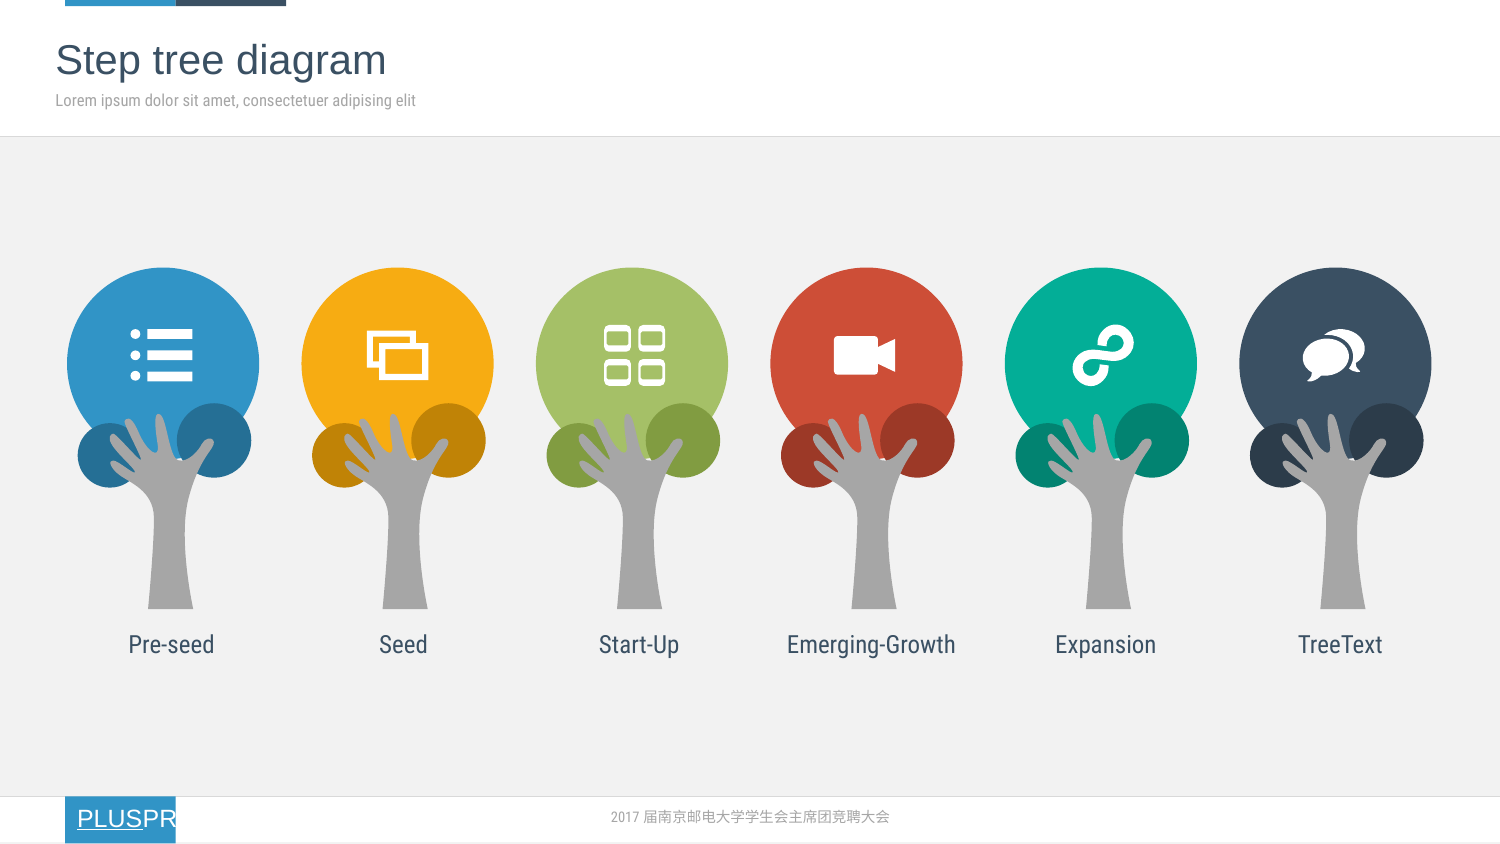

# Step tree diagram
Lorem ipsum dolor sit amet, consectetuer adipising elit

Pre-seed

Seed

Start-Up

Emerging-Growth

Expansion

TreeText